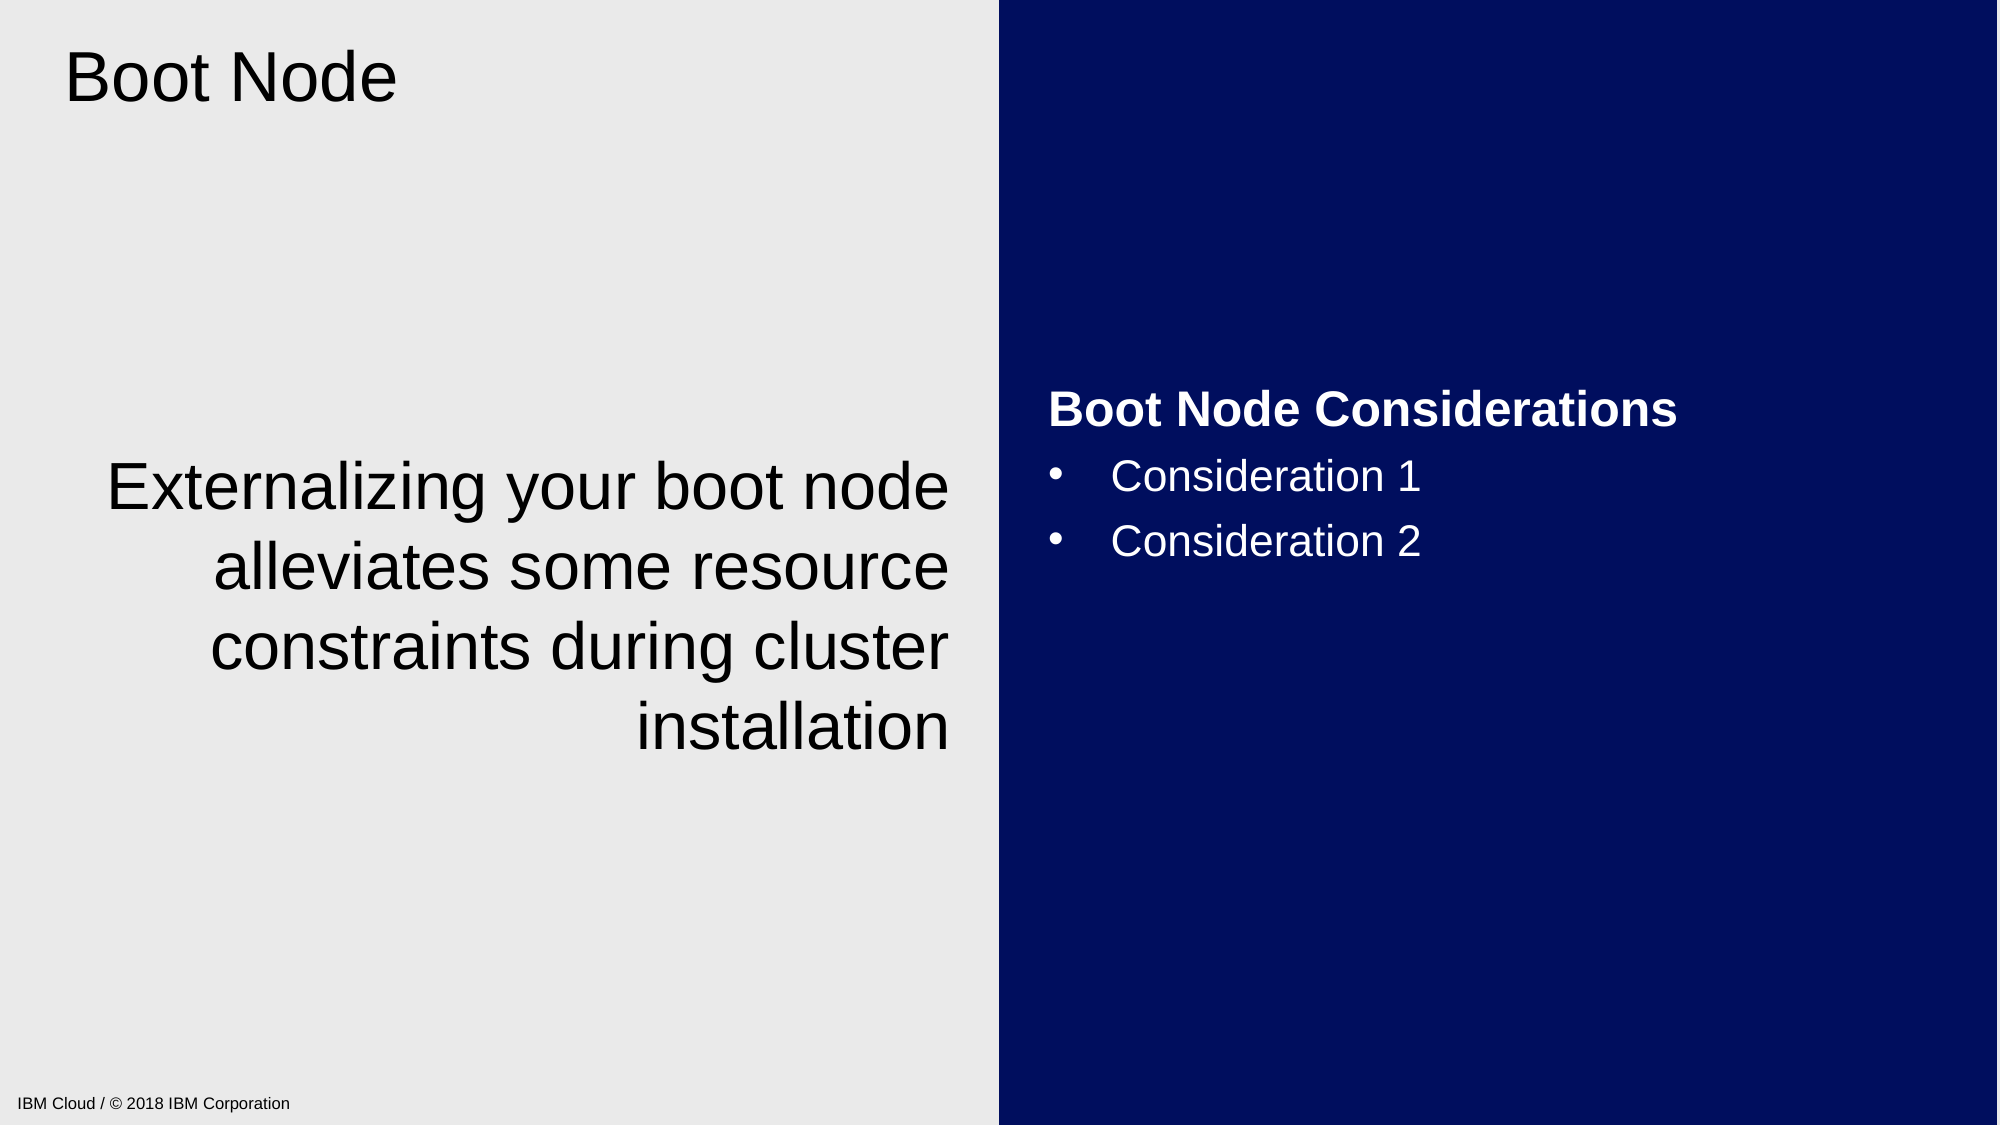

Boot Node
Boot Node Considerations
Consideration 1
Consideration 2

Externalizing your boot node alleviates some resource constraints during cluster installation
IBM Cloud / © 2018 IBM Corporation